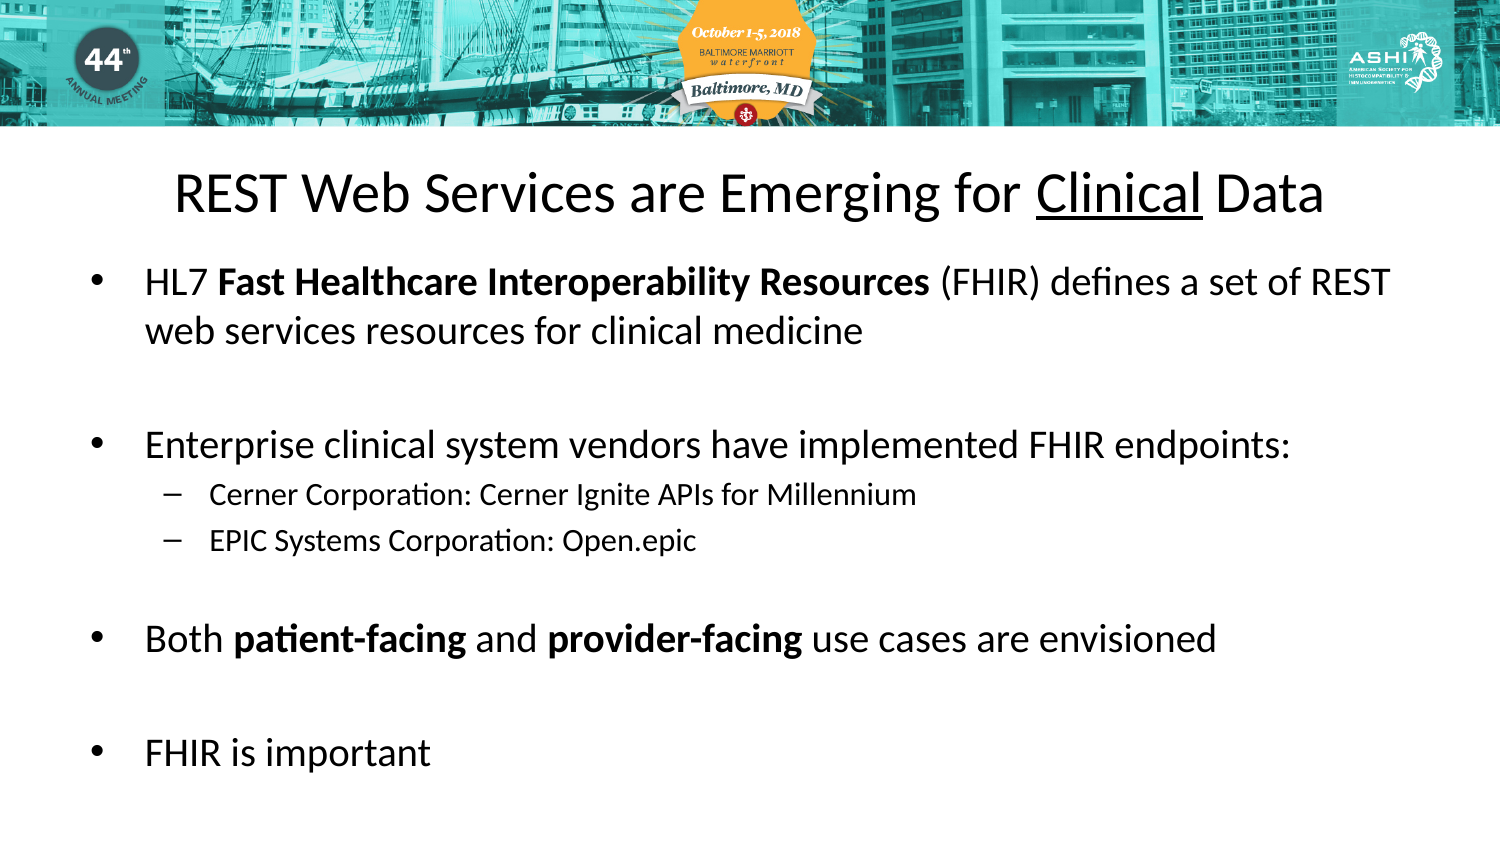

REST Web Services are Emerging for Clinical Data
HL7 Fast Healthcare Interoperability Resources (FHIR) defines a set of REST web services resources for clinical medicine

Enterprise clinical system vendors have implemented FHIR endpoints:
Cerner Corporation: Cerner Ignite APIs for Millennium
EPIC Systems Corporation: Open.epic

Both patient-facing and provider-facing use cases are envisioned

FHIR is important